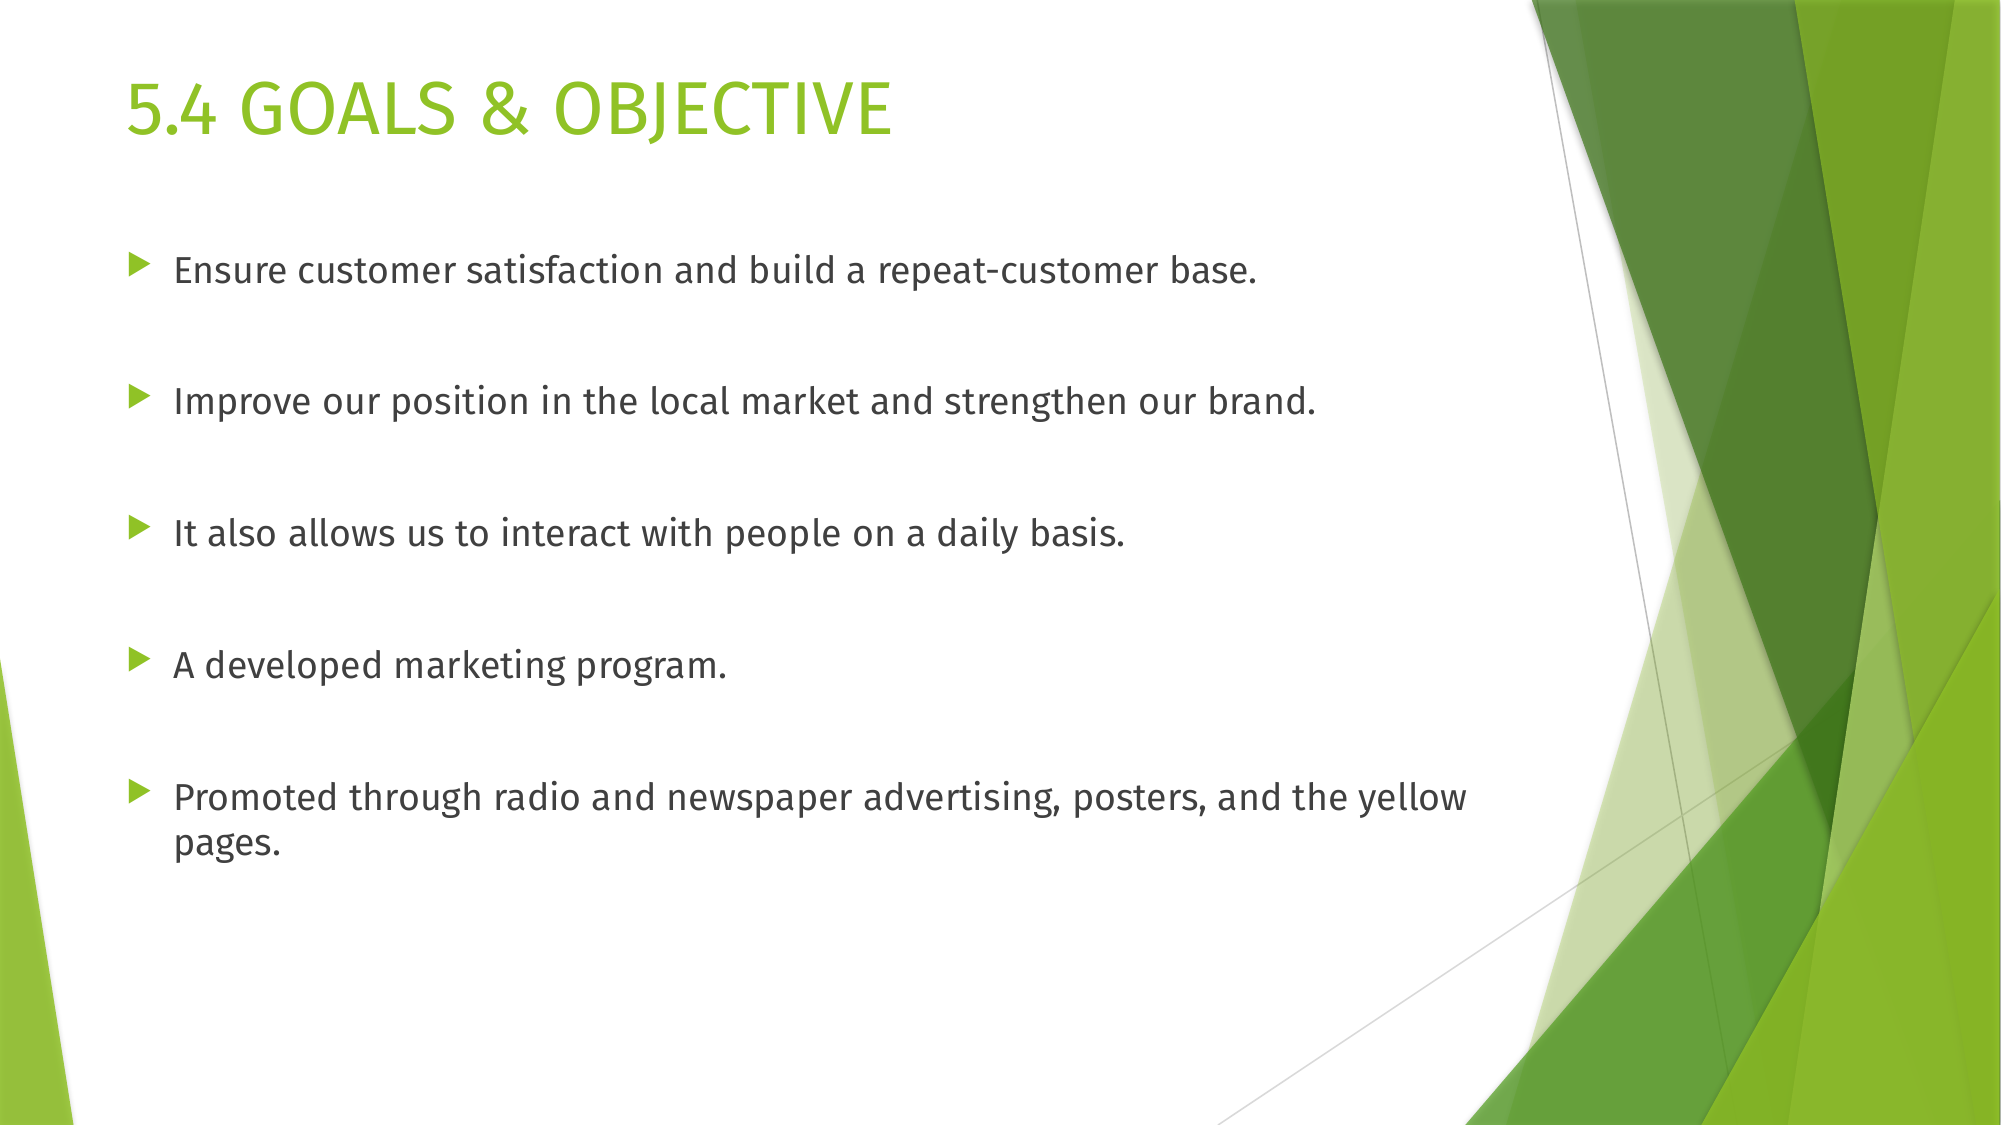

# 5.4 GOALS & OBJECTIVE
Ensure customer satisfaction and build a repeat-customer base.

Improve our position in the local market and strengthen our brand.

It also allows us to interact with people on a daily basis.

A developed marketing program.

Promoted through radio and newspaper advertising, posters, and the yellow pages.